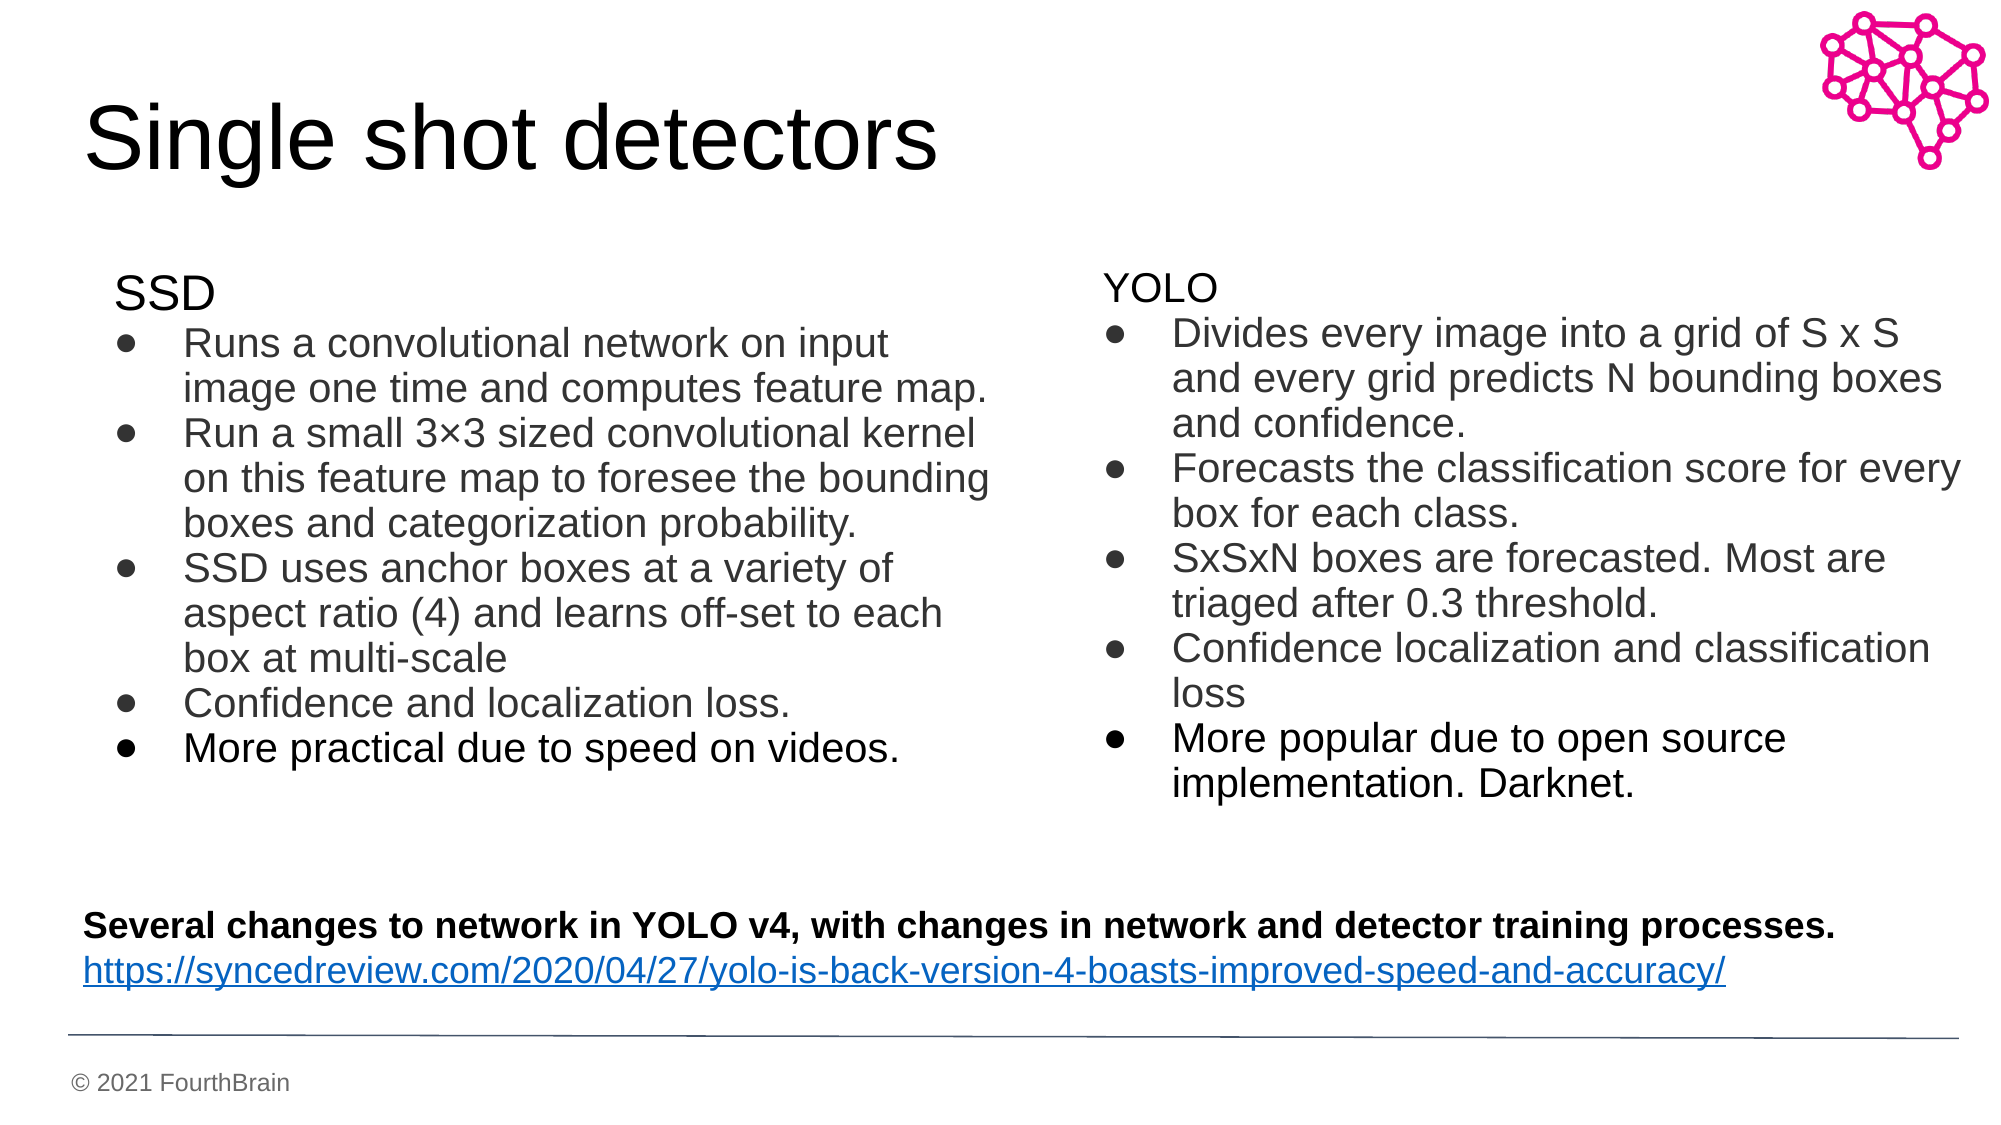

# Single shot detectors
SSD
Runs a convolutional network on input image one time and computes feature map.
Run a small 3×3 sized convolutional kernel on this feature map to foresee the bounding boxes and categorization probability.
SSD uses anchor boxes at a variety of aspect ratio (4) and learns off-set to each box at multi-scale
Confidence and localization loss.
More practical due to speed on videos.
YOLO
Divides every image into a grid of S x S and every grid predicts N bounding boxes and confidence.
Forecasts the classification score for every box for each class.
SxSxN boxes are forecasted. Most are triaged after 0.3 threshold.
Confidence localization and classification loss
More popular due to open source implementation. Darknet.
Several changes to network in YOLO v4, with changes in network and detector training processes.
https://syncedreview.com/2020/04/27/yolo-is-back-version-4-boasts-improved-speed-and-accuracy/